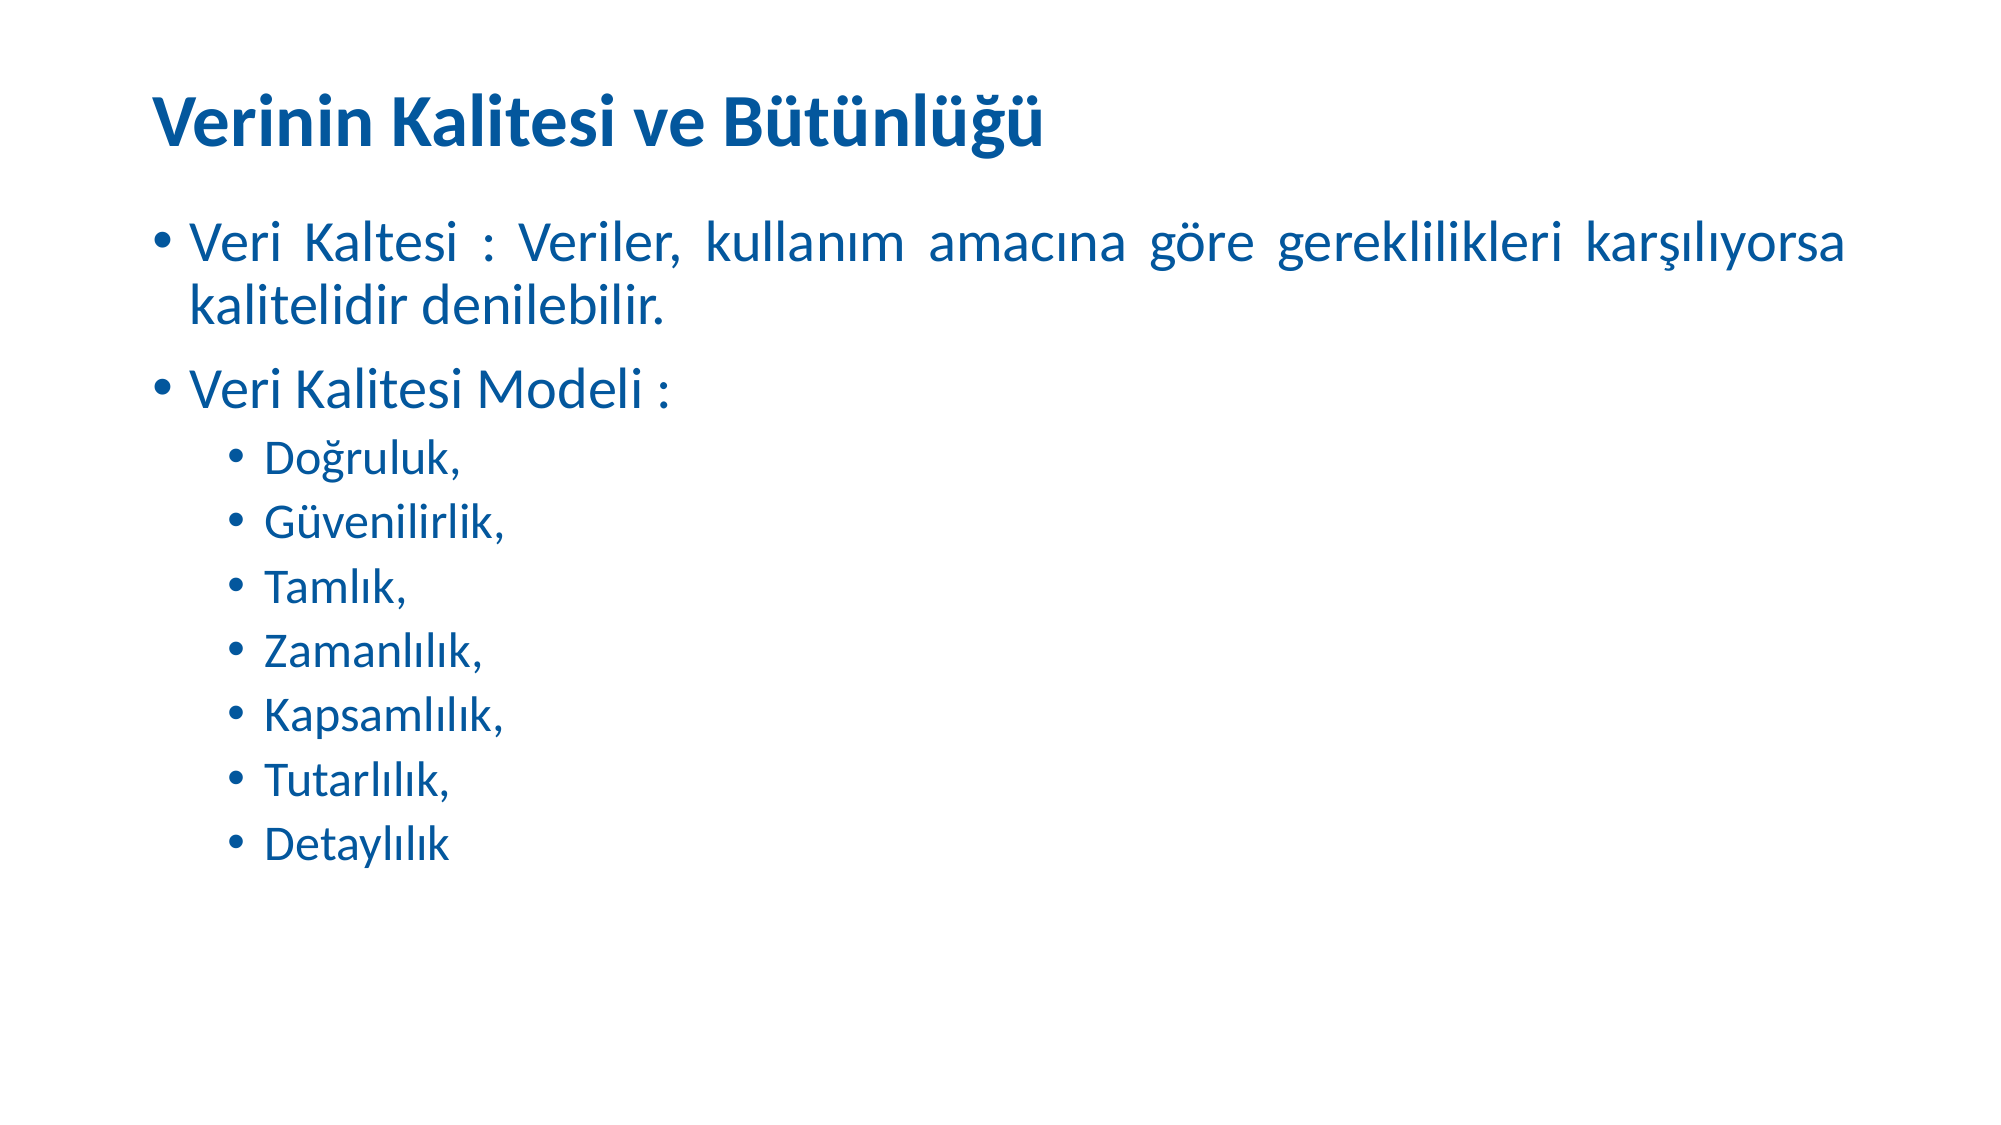

# Verinin Kalitesi ve Bütünlüğü
Veri Kaltesi : Veriler, kullanım amacına göre gereklilikleri karşılıyorsa kalitelidir denilebilir.
Veri Kalitesi Modeli :
Doğruluk,
Güvenilirlik,
Tamlık,
Zamanlılık,
Kapsamlılık,
Tutarlılık,
Detaylılık